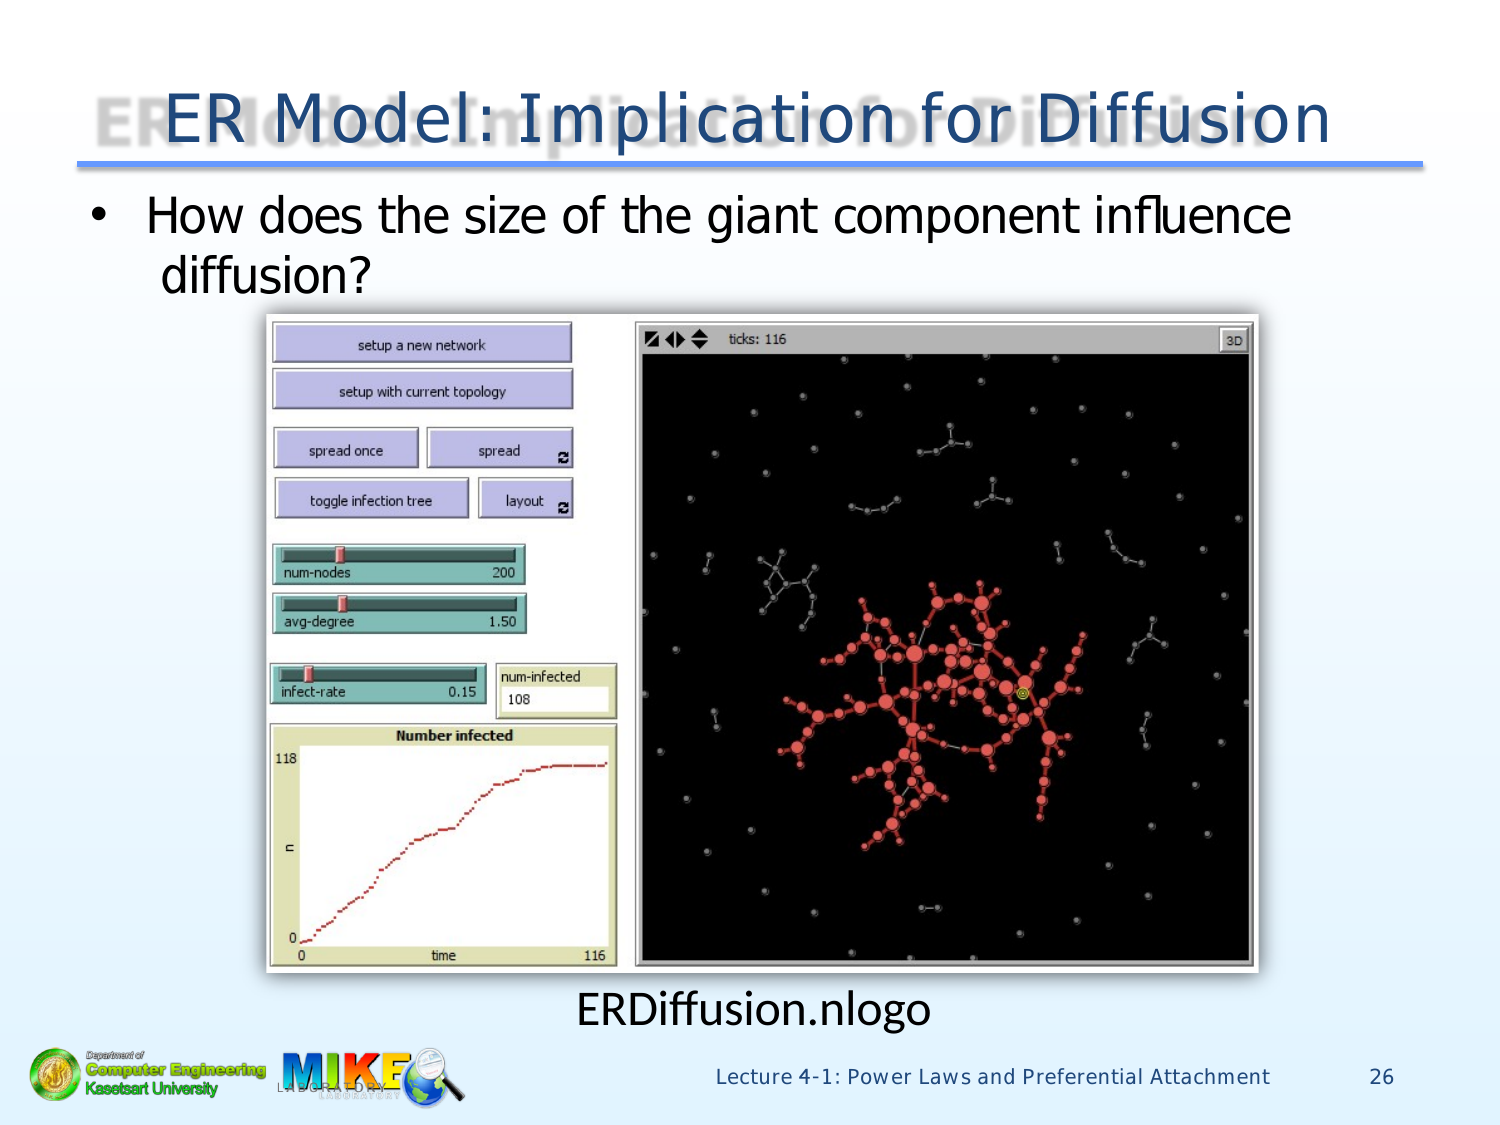

# ER Model: Implication for Diffusion
How does the size of the giant component influence  diffusion?

ERDiffusion.nlogo
Lecture 4-1: Power Laws and Preferential Attachment
26